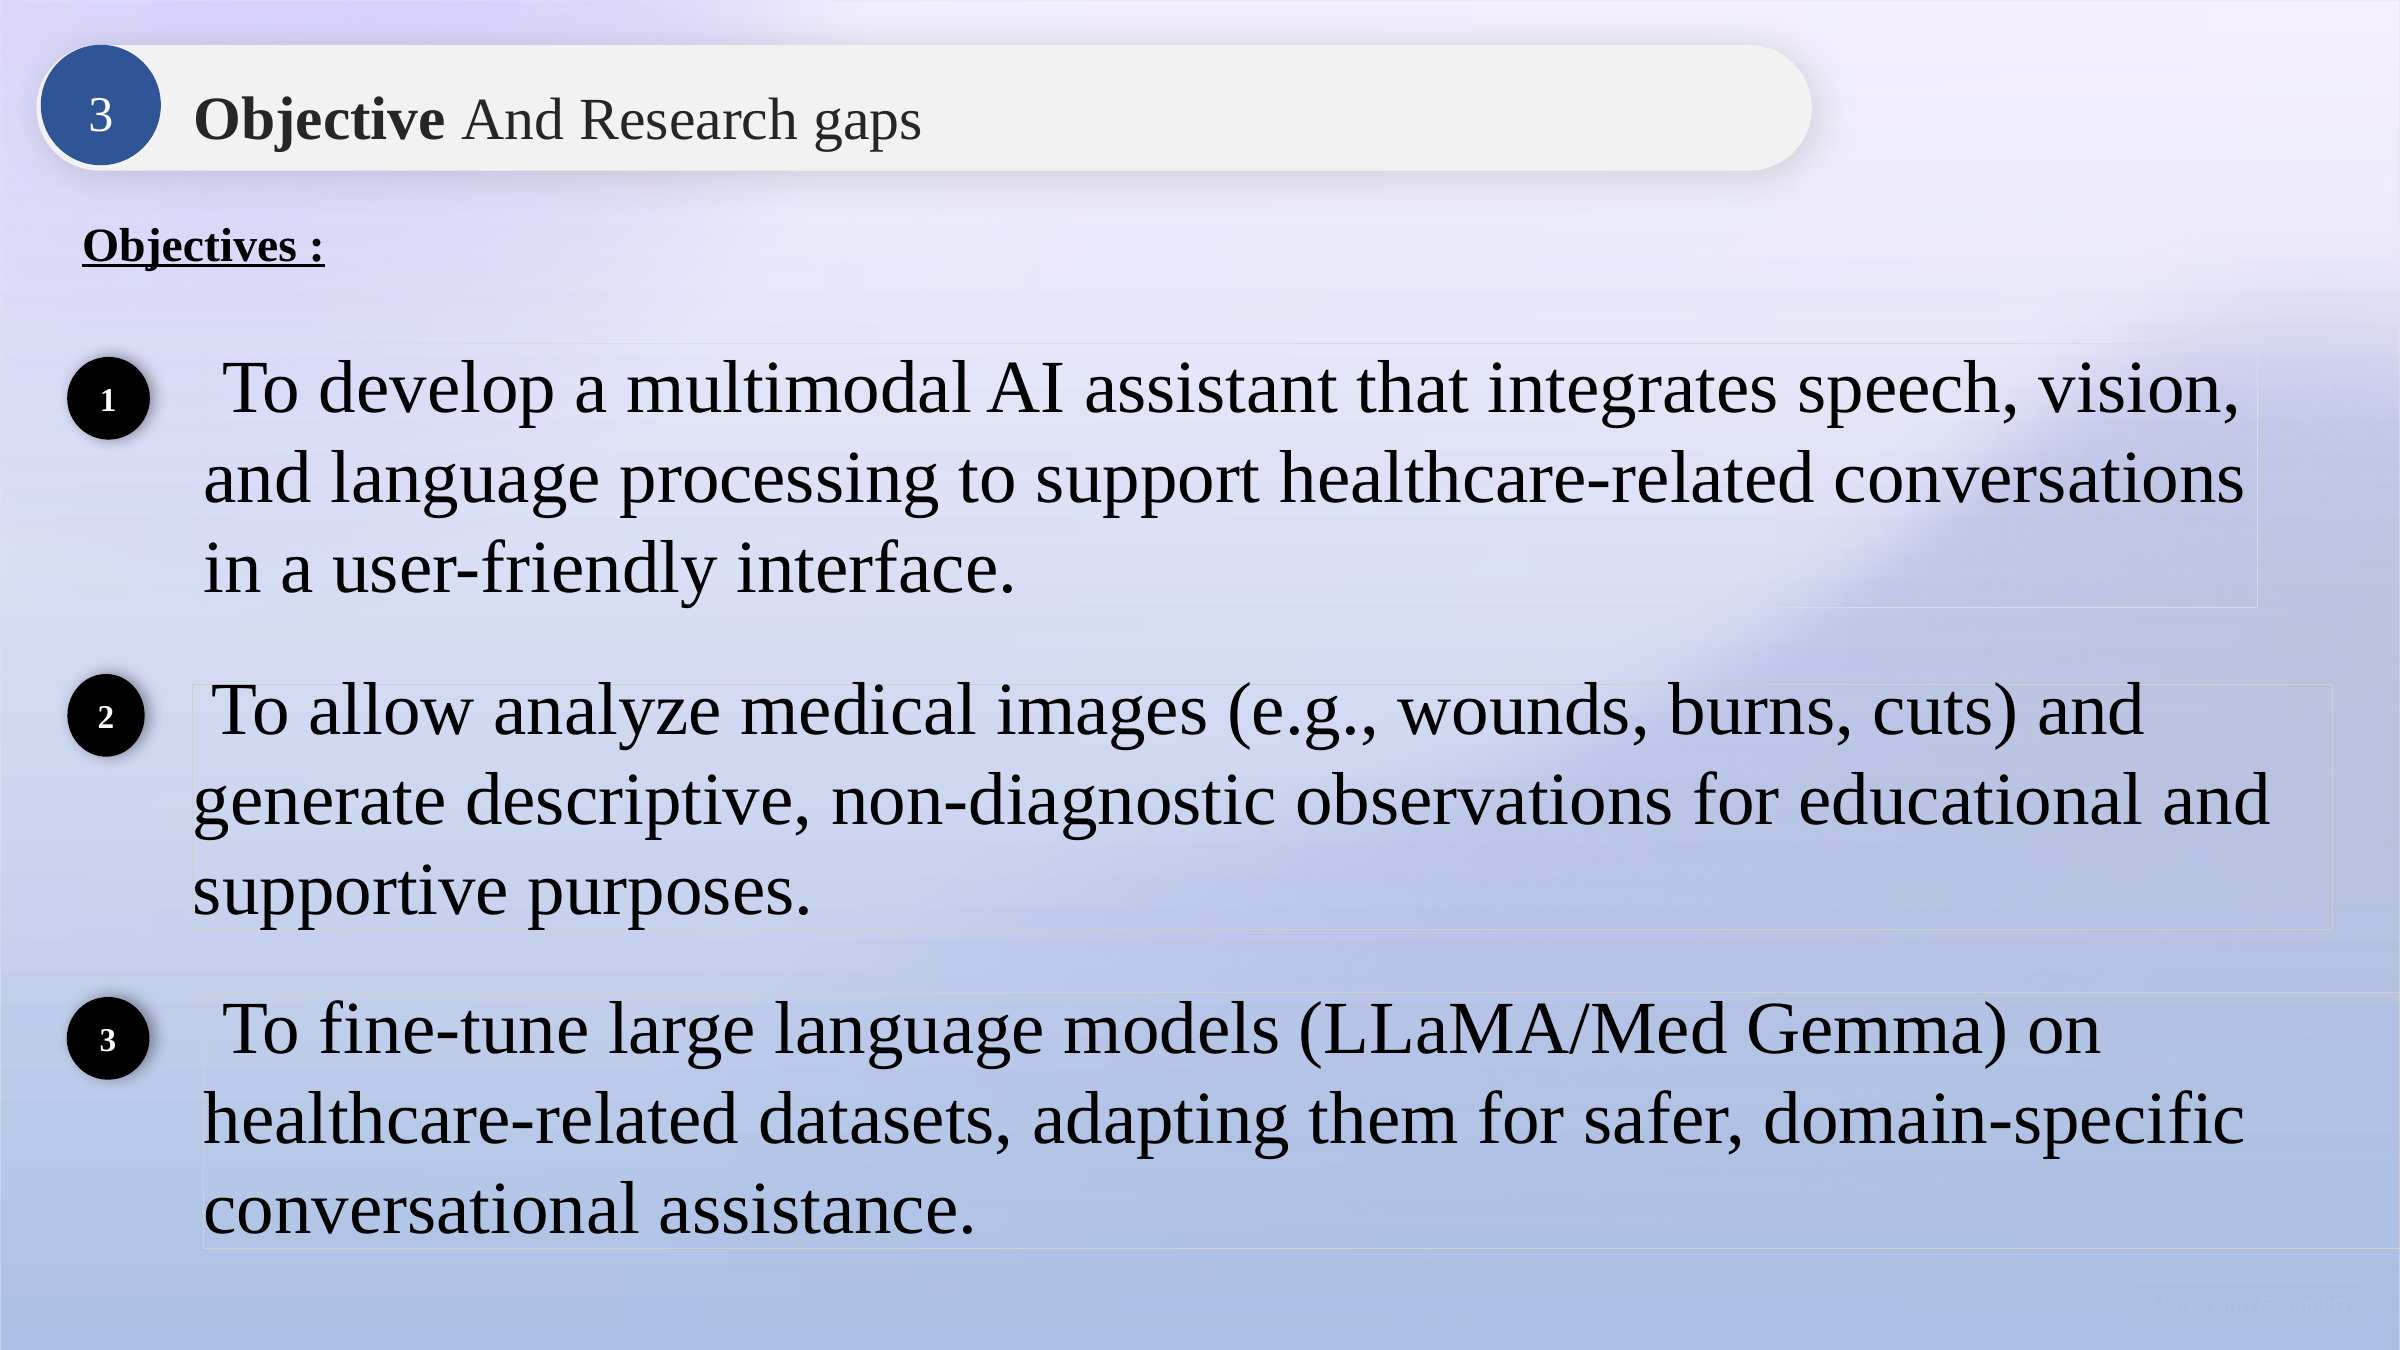

3
                Objective And Research gaps
Objectives :

 To develop a multimodal AI assistant that integrates speech, vision, and language processing to support healthcare-related conversations in a user-friendly interface.
1

2
 To allow analyze medical images (e.g., wounds, burns, cuts) and generate descriptive, non-diagnostic observations for educational and supportive purposes.

 To fine-tune large language models (LLaMA/Med Gemma) on healthcare-related datasets, adapting them for safer, domain-specific conversational assistance.
3